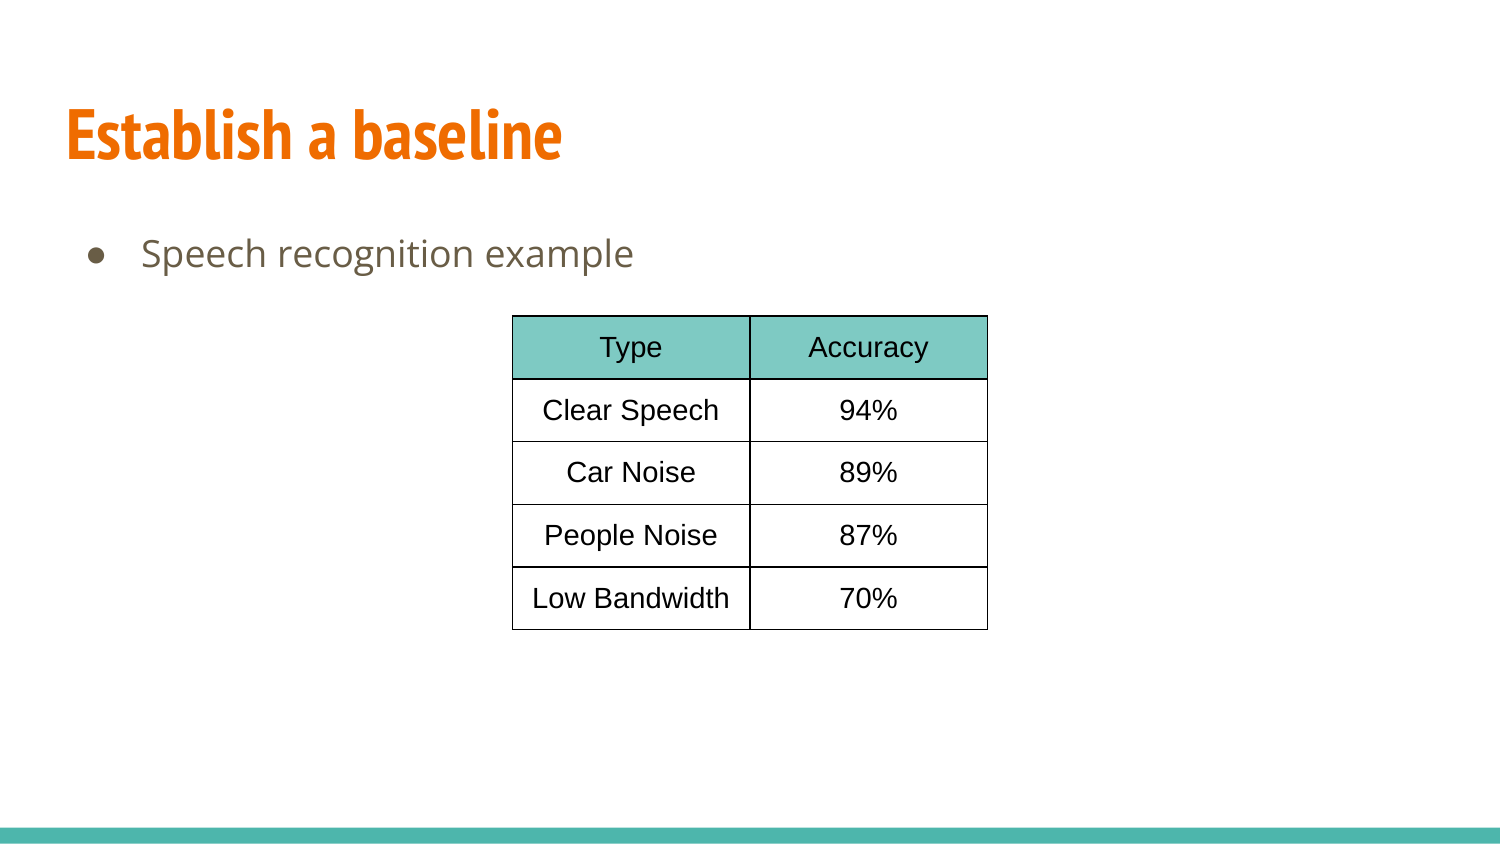

# Establish a baseline
Speech recognition example

| Type | Accuracy |
| --- | --- |
| Clear Speech | 94% |
| Car Noise | 89% |
| People Noise | 87% |
| Low Bandwidth | 70% |